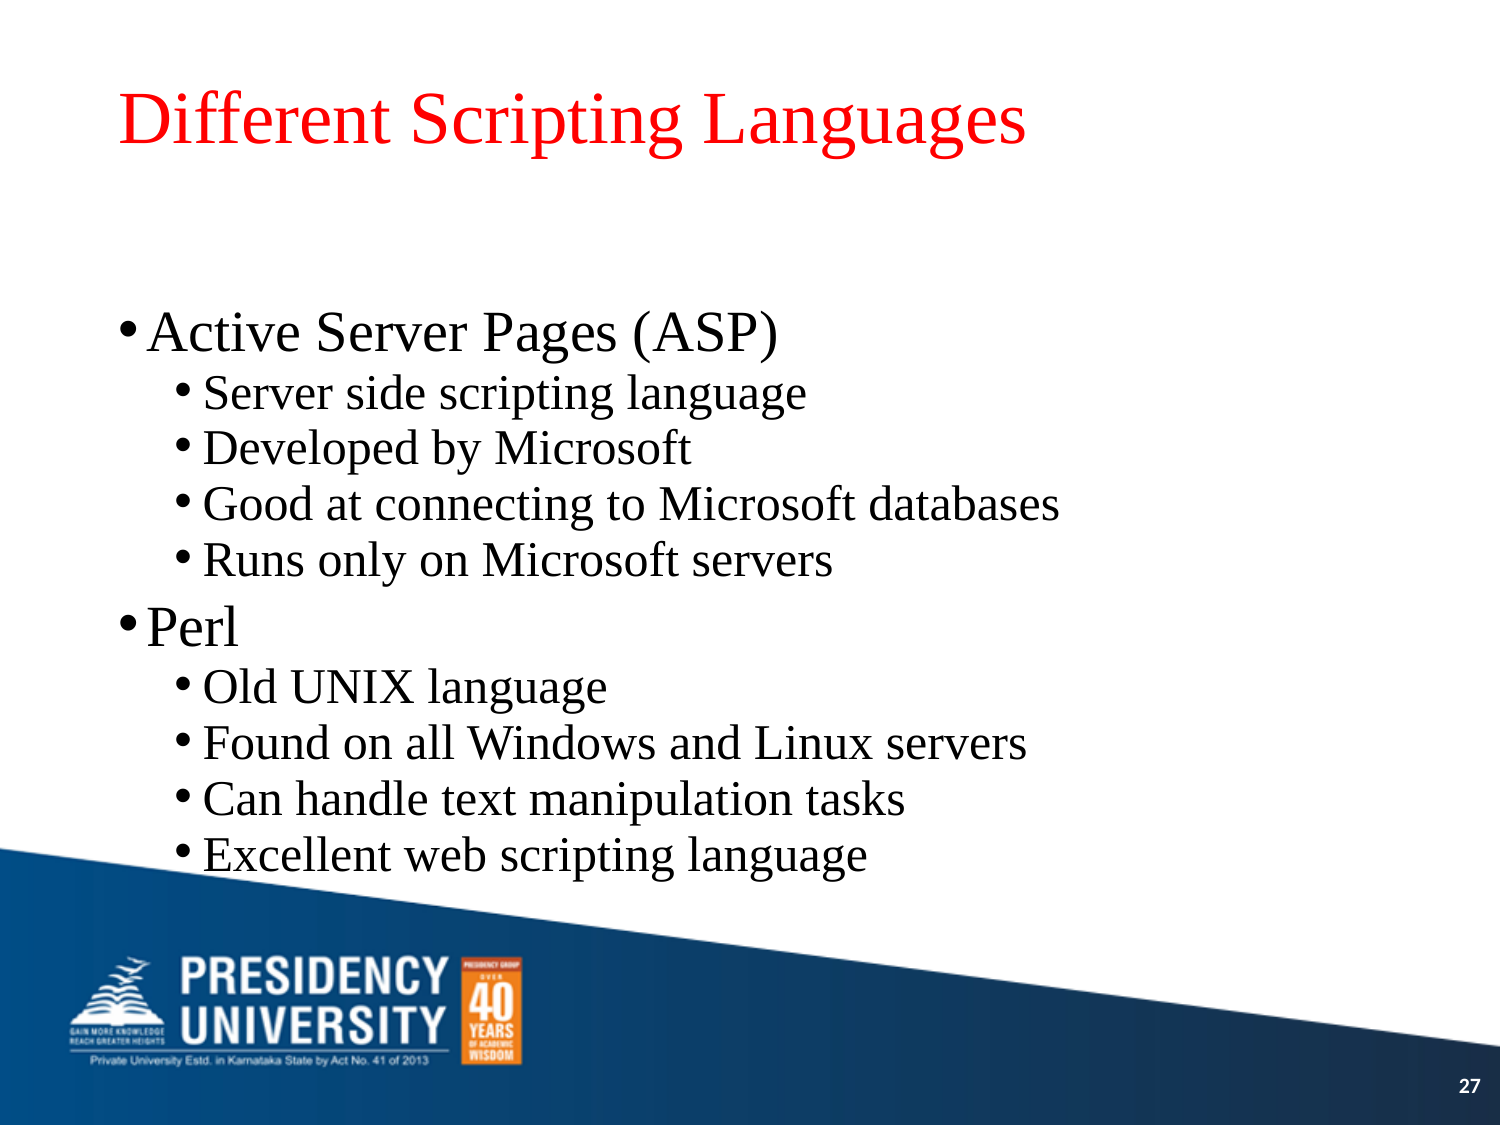

# Different Scripting Languages
Active Server Pages (ASP)
Server side scripting language
Developed by Microsoft
Good at connecting to Microsoft databases
Runs only on Microsoft servers
Perl
Old UNIX language
Found on all Windows and Linux servers
Can handle text manipulation tasks
Excellent web scripting language
27